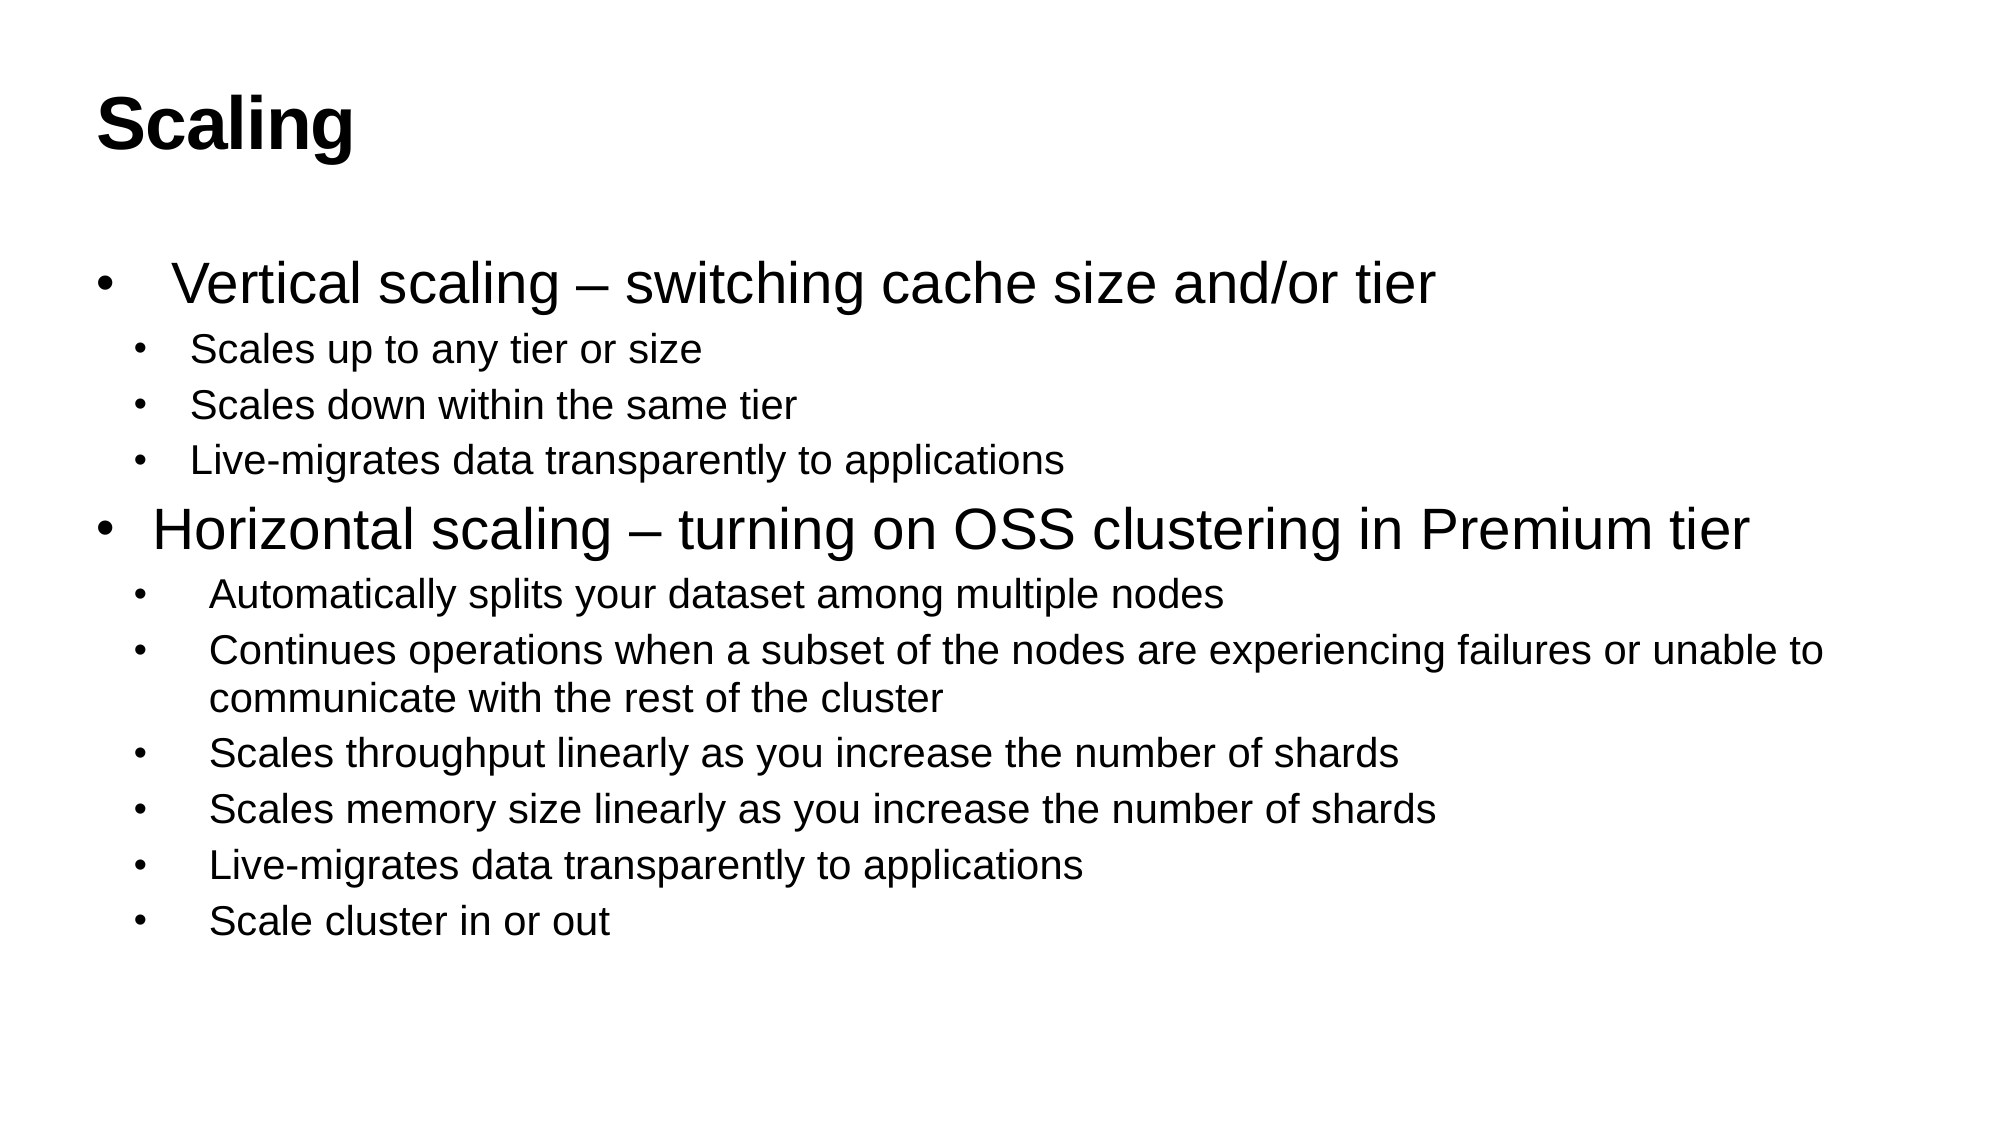

# Scaling
Vertical scaling – switching cache size and/or tier
Scales up to any tier or size
Scales down within the same tier
Live-migrates data transparently to applications
Horizontal scaling – turning on OSS clustering in Premium tier
Automatically splits your dataset among multiple nodes
Continues operations when a subset of the nodes are experiencing failures or unable to communicate with the rest of the cluster
Scales throughput linearly as you increase the number of shards
Scales memory size linearly as you increase the number of shards
Live-migrates data transparently to applications
Scale cluster in or out